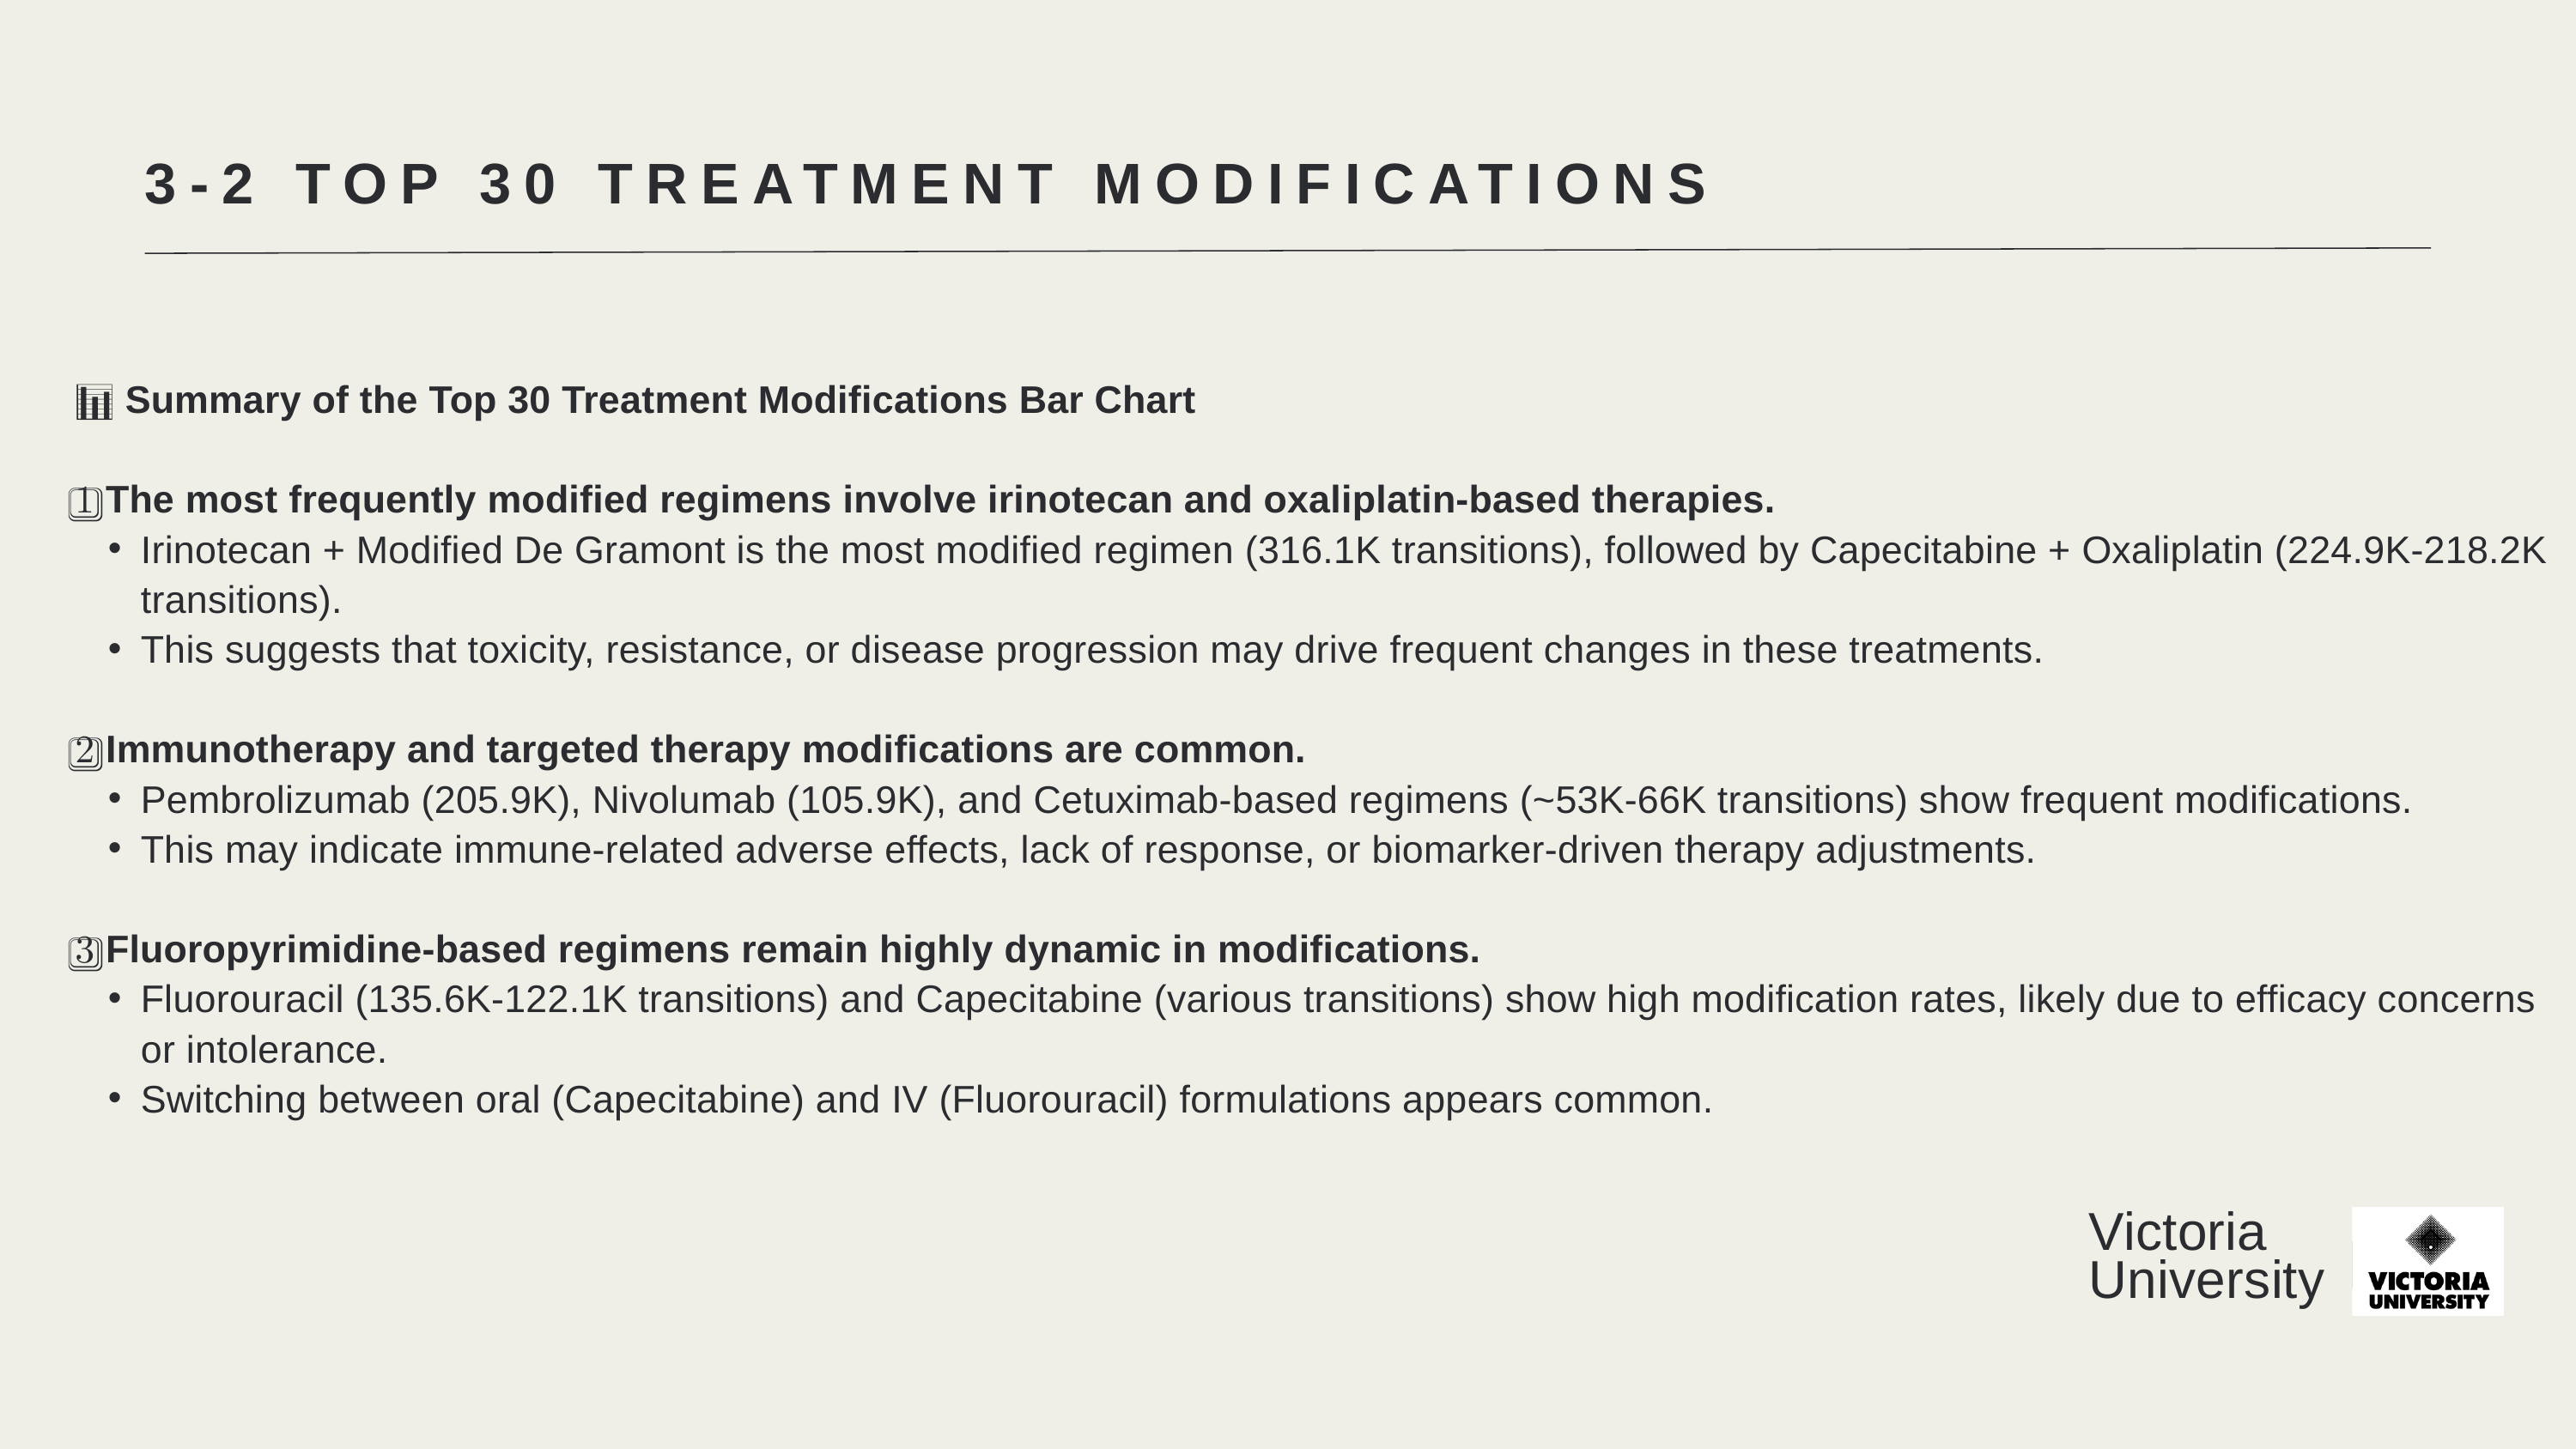

3-2 TOP 30 TREATMENT MODIFICATIONS

📊 Summary of the Top 30 Treatment Modifications Bar Chart

1️⃣ The most frequently modified regimens involve irinotecan and oxaliplatin-based therapies.
Irinotecan + Modified De Gramont is the most modified regimen (316.1K transitions), followed by Capecitabine + Oxaliplatin (224.9K-218.2K transitions).
This suggests that toxicity, resistance, or disease progression may drive frequent changes in these treatments.

2️⃣ Immunotherapy and targeted therapy modifications are common.
Pembrolizumab (205.9K), Nivolumab (105.9K), and Cetuximab-based regimens (~53K-66K transitions) show frequent modifications.
This may indicate immune-related adverse effects, lack of response, or biomarker-driven therapy adjustments.

3️⃣ Fluoropyrimidine-based regimens remain highly dynamic in modifications.
Fluorouracil (135.6K-122.1K transitions) and Capecitabine (various transitions) show high modification rates, likely due to efficacy concerns or intolerance.
Switching between oral (Capecitabine) and IV (Fluorouracil) formulations appears common.

Victoria
University